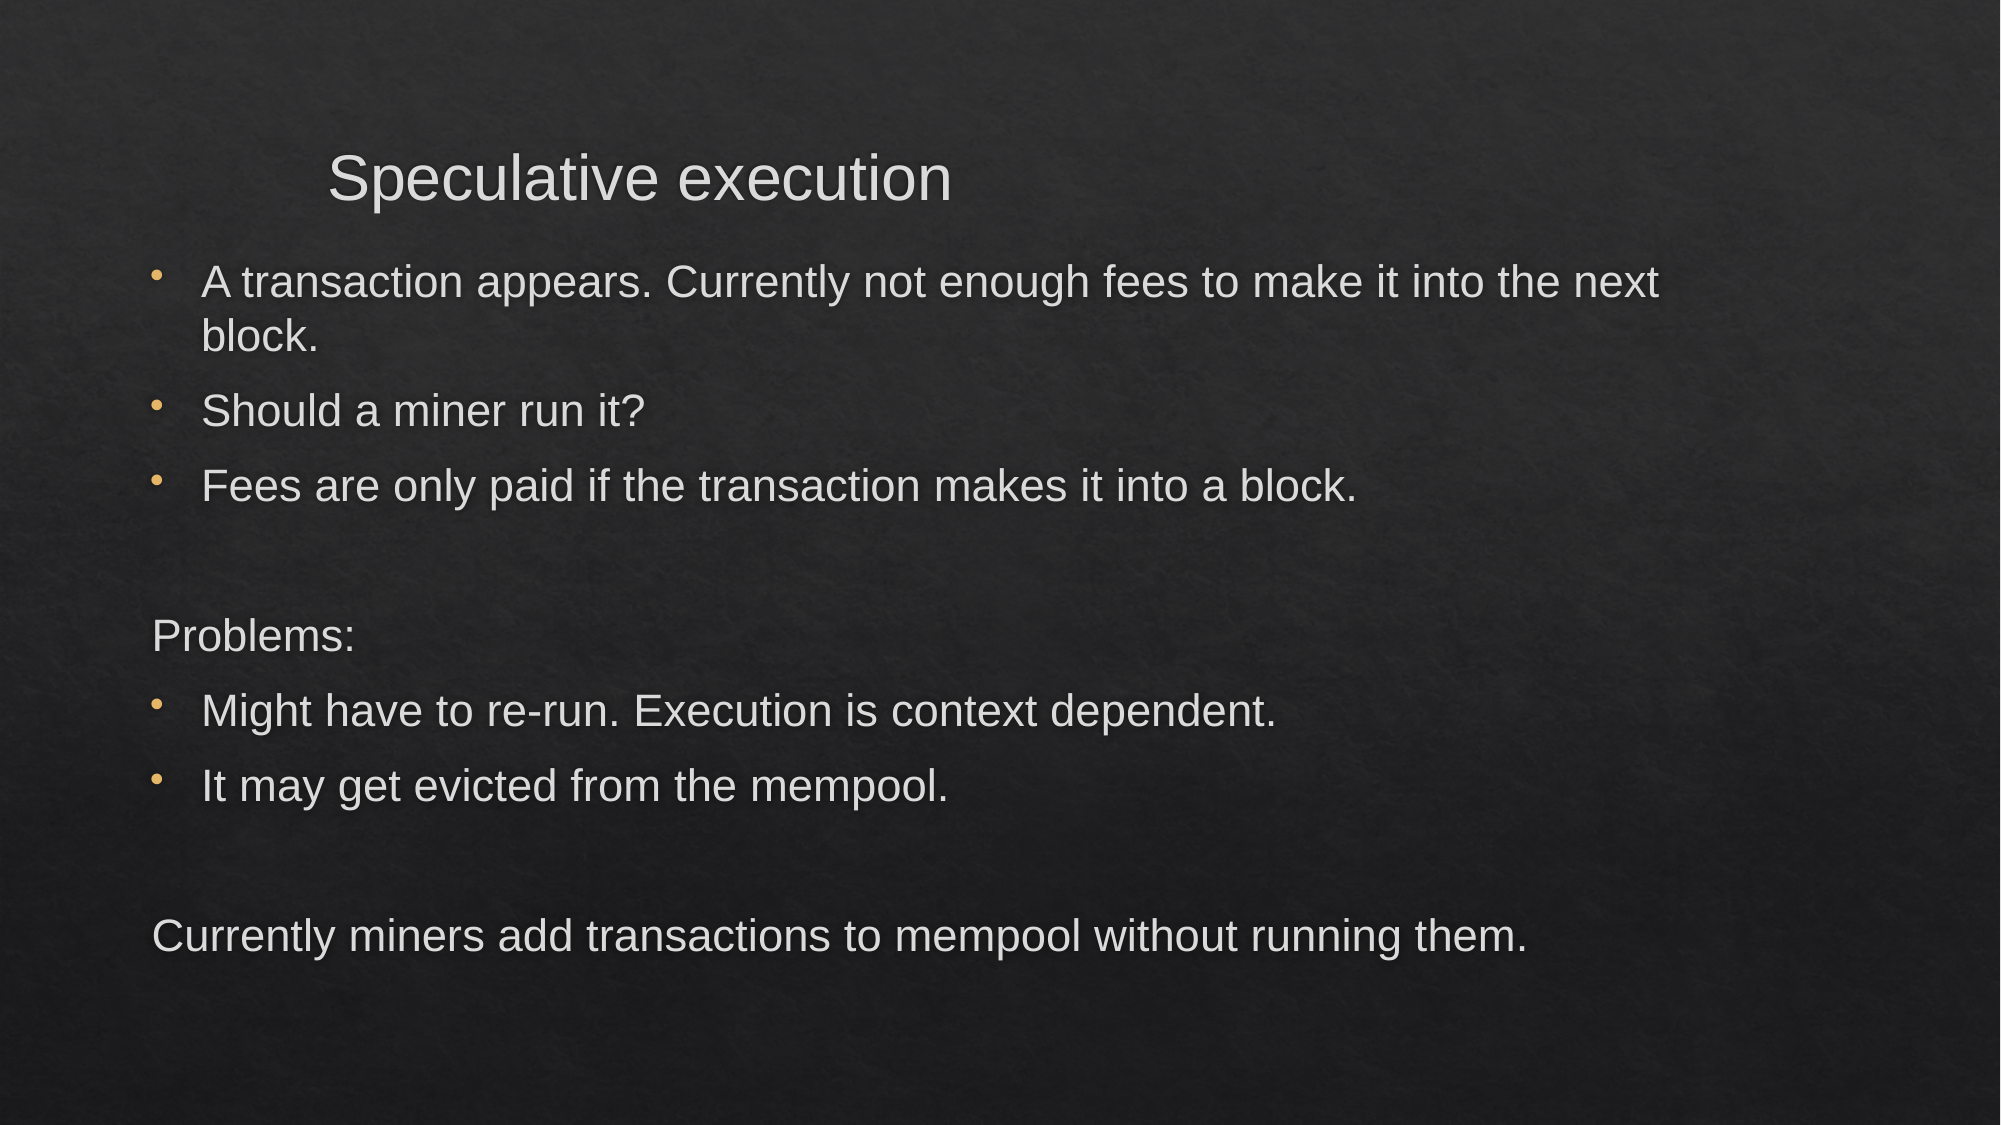

# Speculative execution
A transaction appears. Currently not enough fees to make it into the next block.
Should a miner run it?
Fees are only paid if the transaction makes it into a block.

Problems:
Might have to re-run. Execution is context dependent.
It may get evicted from the mempool.

Currently miners add transactions to mempool without running them.